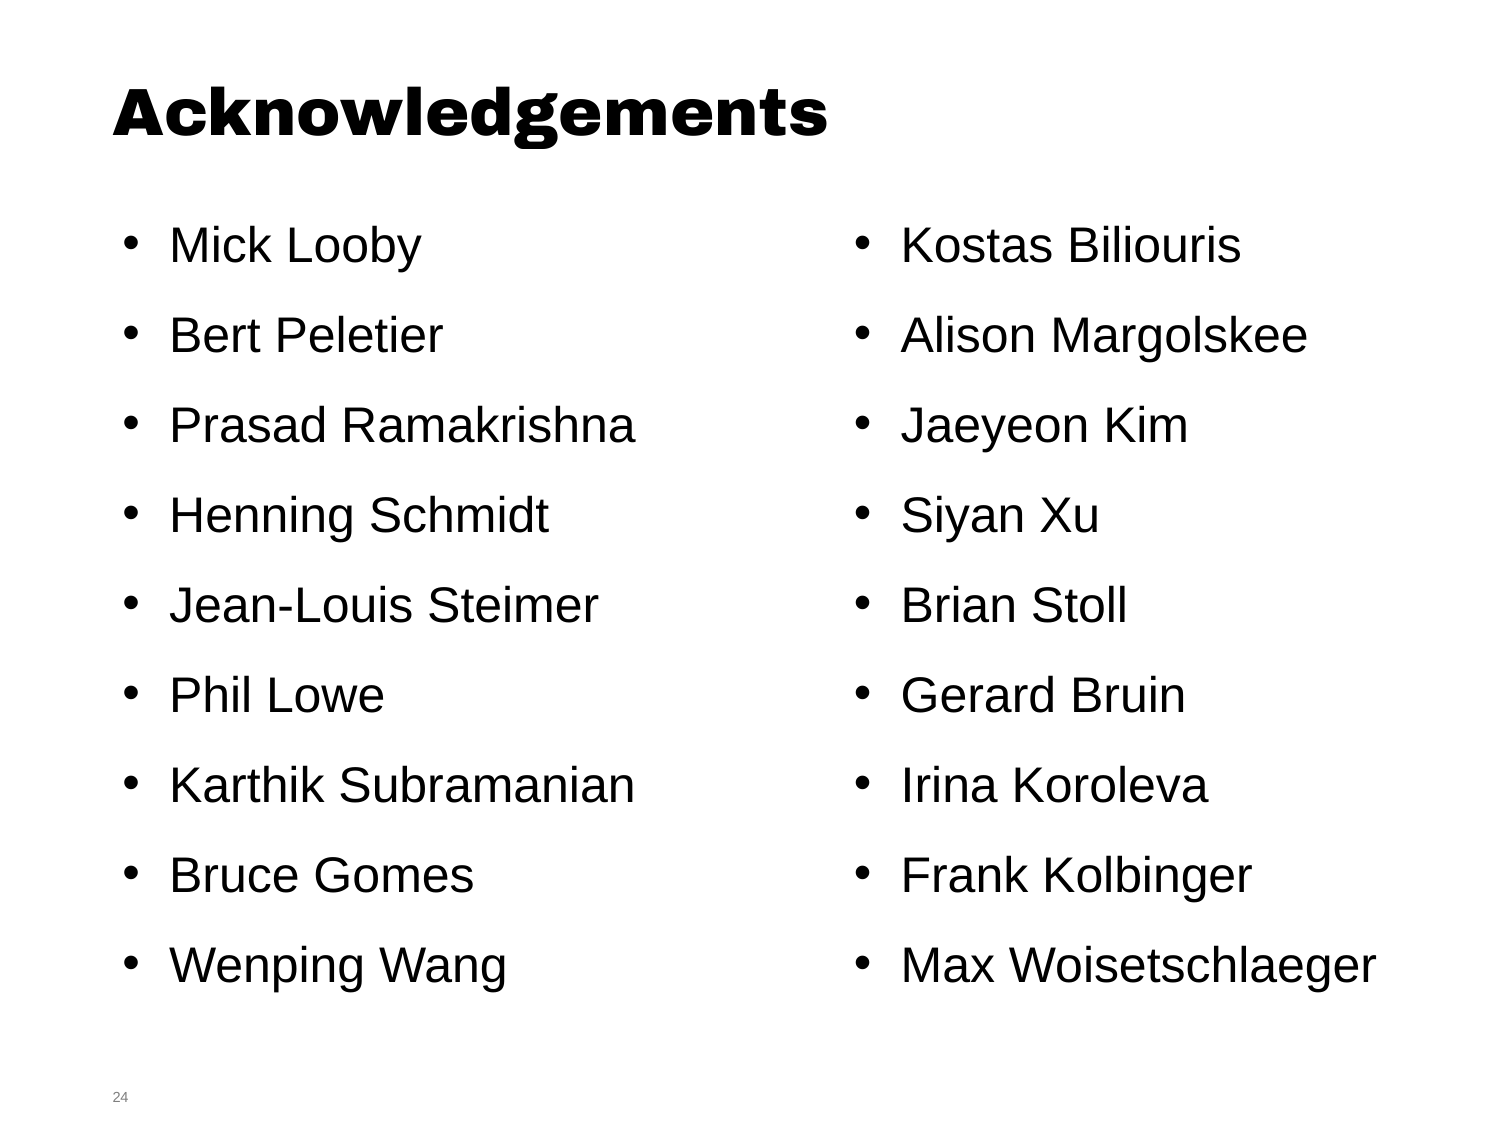

# Acknowledgements
Mick Looby
Bert Peletier
Prasad Ramakrishna
Henning Schmidt
Jean-Louis Steimer
Phil Lowe
Karthik Subramanian
Bruce Gomes
Wenping Wang
Kostas Biliouris
Alison Margolskee
Jaeyeon Kim
Siyan Xu
Brian Stoll
Gerard Bruin
Irina Koroleva
Frank Kolbinger
Max Woisetschlaeger
24